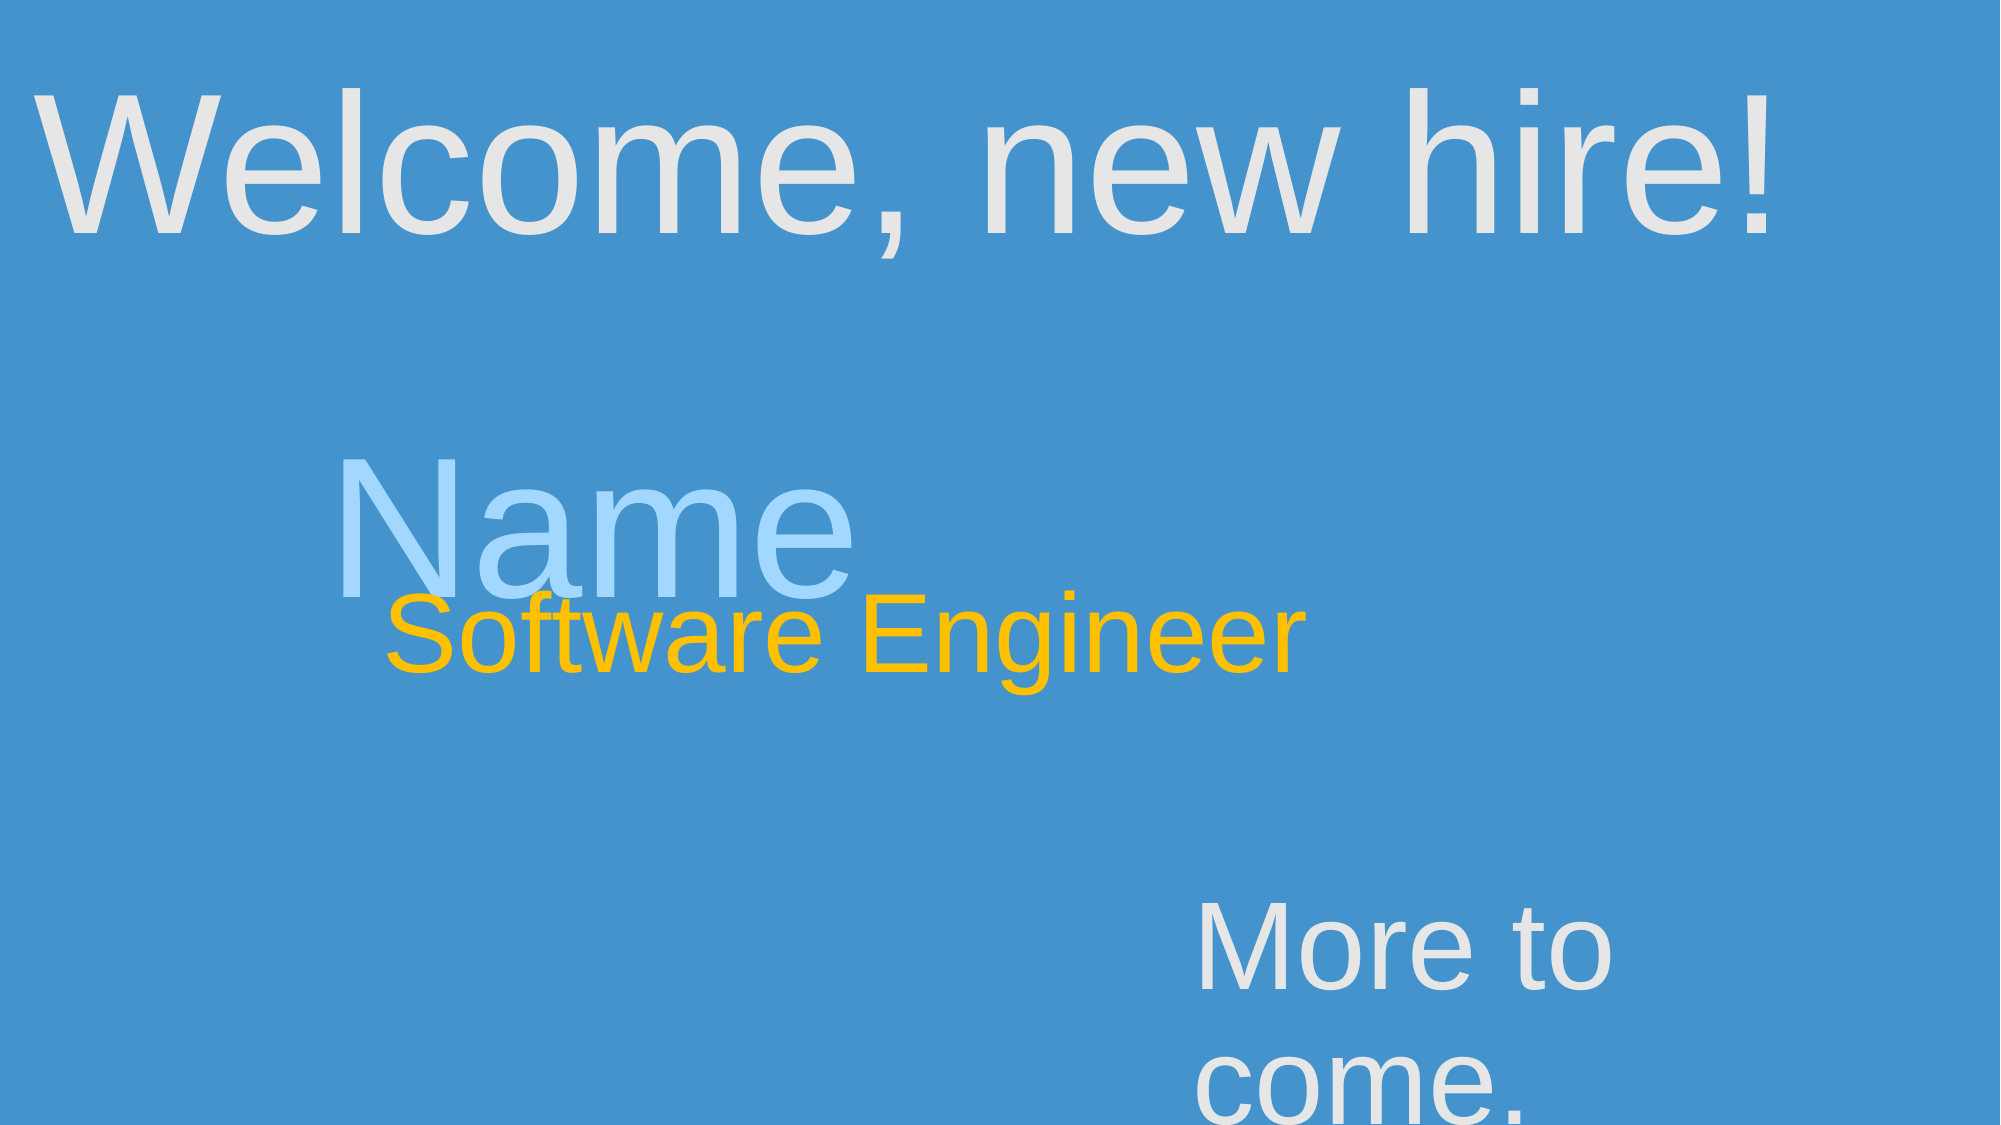

# Welcome, new hire!
Name
Software Engineer
More to come.